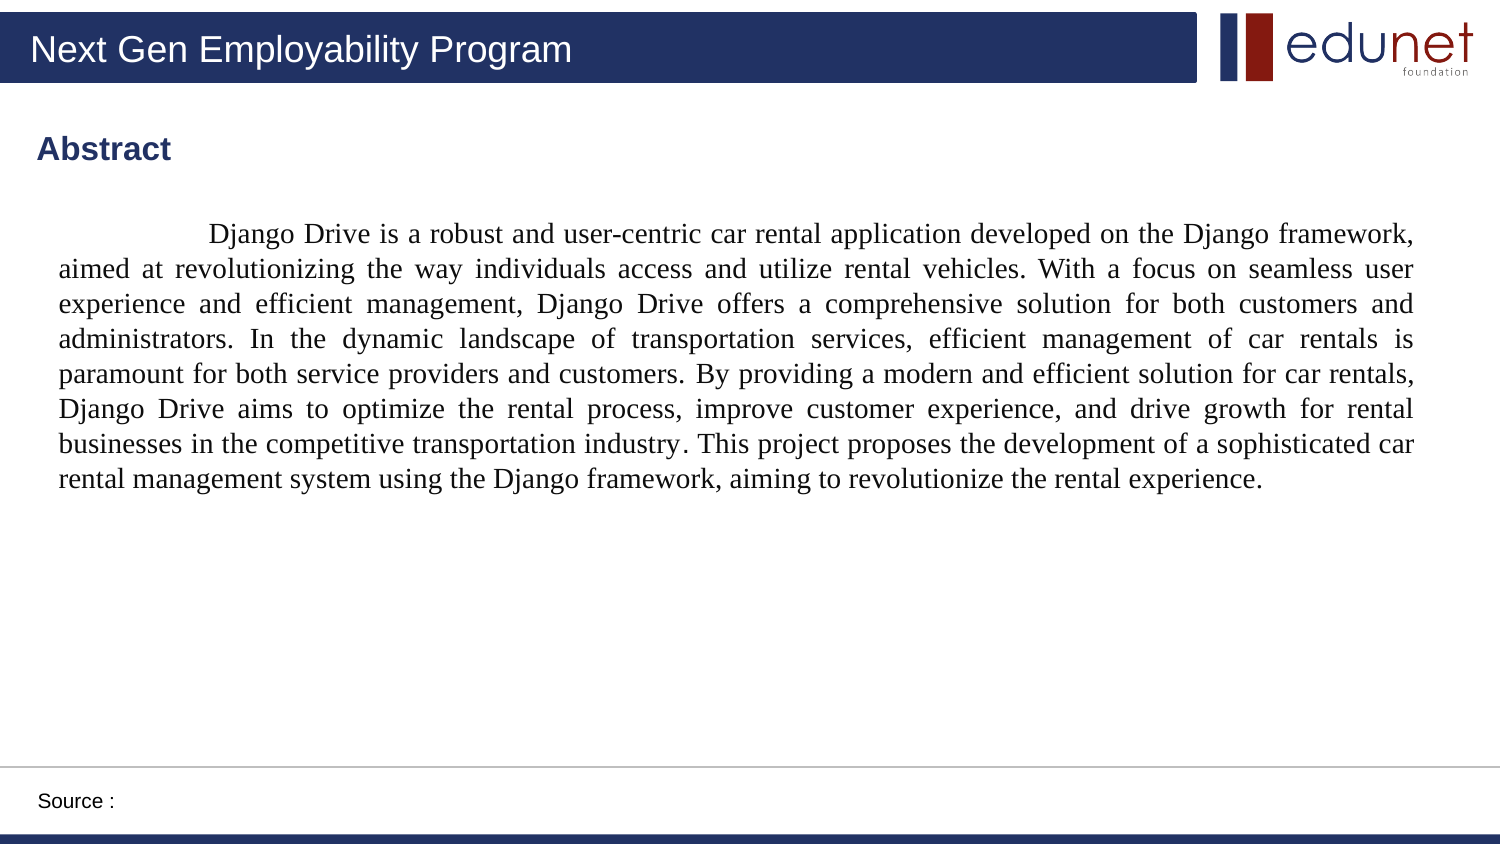

Abstract
	Django Drive is a robust and user-centric car rental application developed on the Django framework, aimed at revolutionizing the way individuals access and utilize rental vehicles. With a focus on seamless user experience and efficient management, Django Drive offers a comprehensive solution for both customers and administrators. In the dynamic landscape of transportation services, efficient management of car rentals is paramount for both service providers and customers. By providing a modern and efficient solution for car rentals, Django Drive aims to optimize the rental process, improve customer experience, and drive growth for rental businesses in the competitive transportation industry. This project proposes the development of a sophisticated car rental management system using the Django framework, aiming to revolutionize the rental experience.
Source :